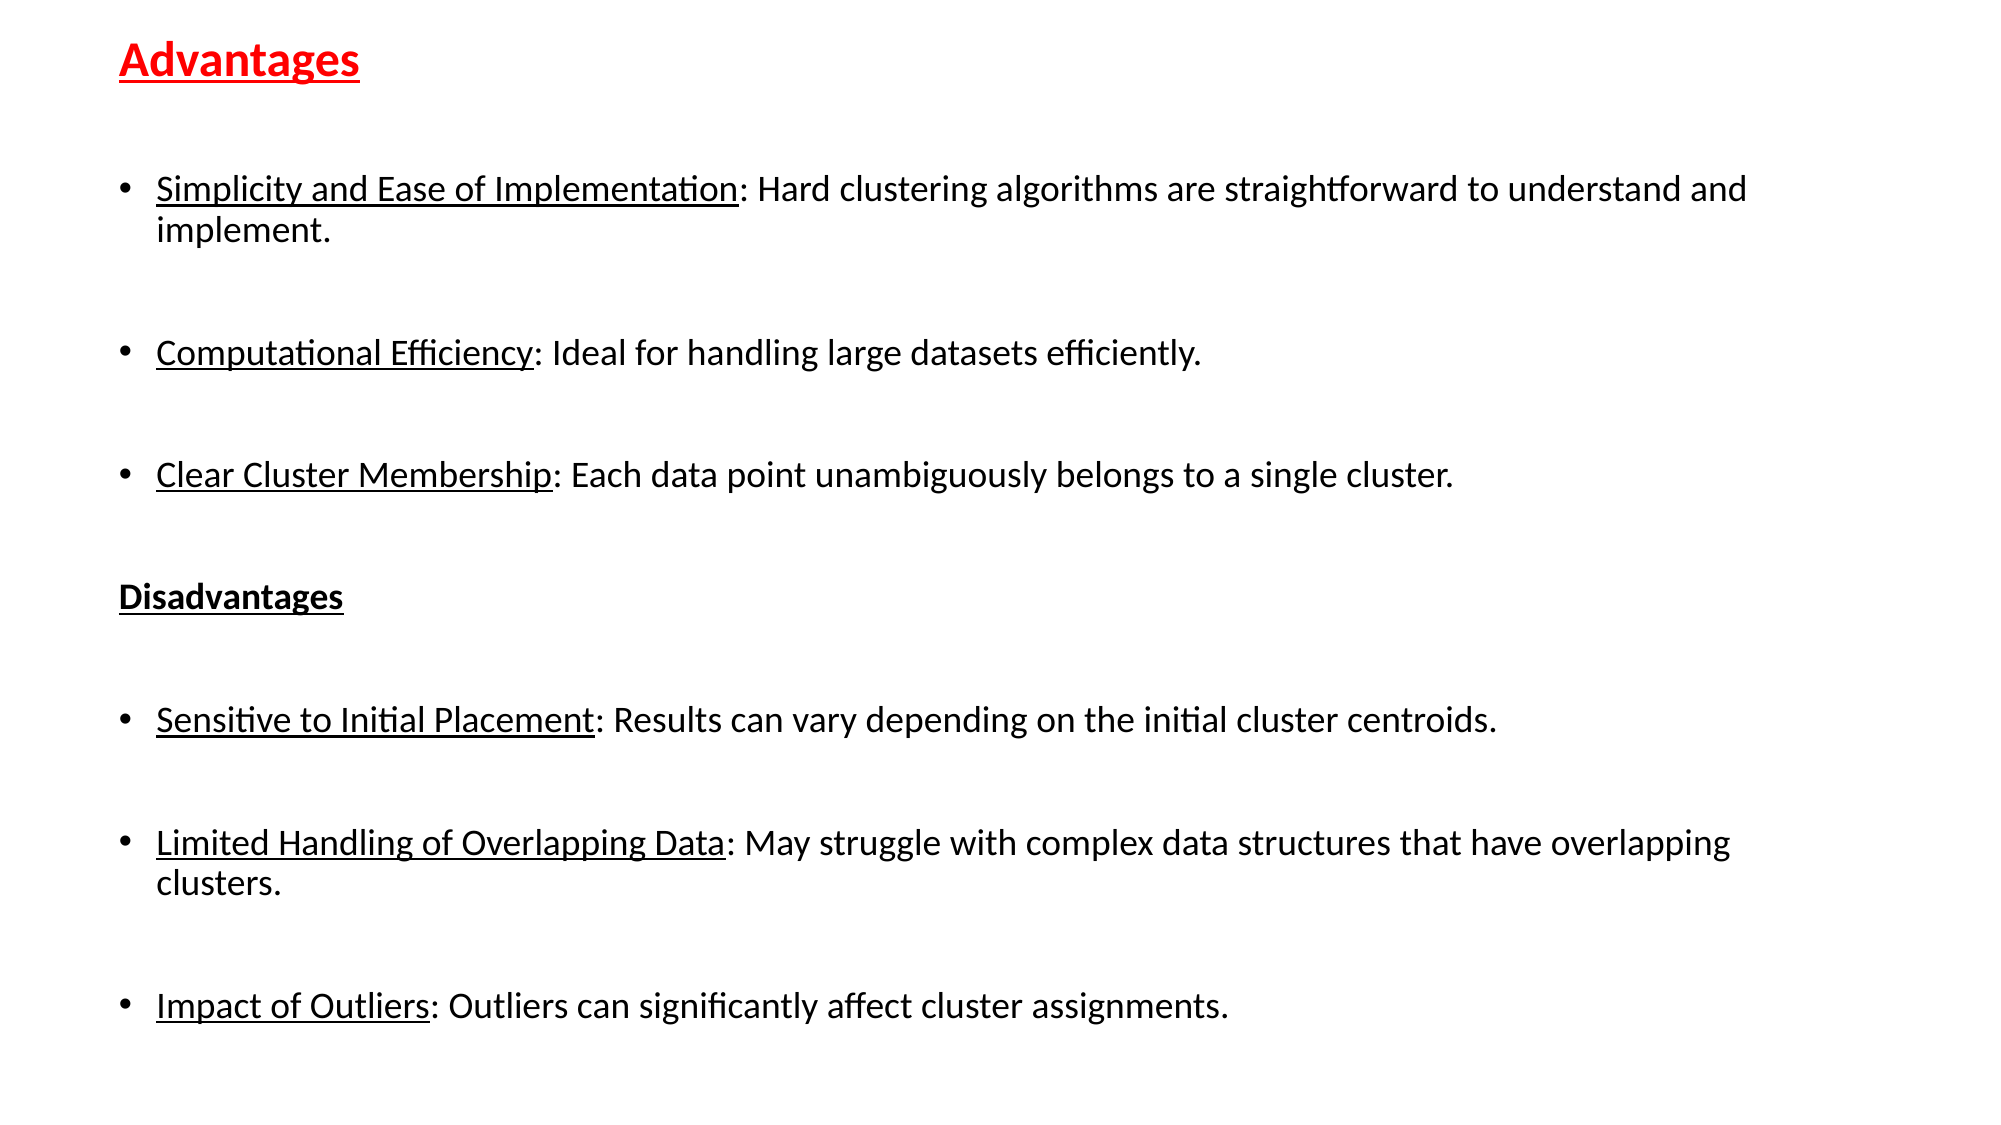

Advantages

Simplicity and Ease of Implementation: Hard clustering algorithms are straightforward to understand and implement.

Computational Efficiency: Ideal for handling large datasets efficiently.

Clear Cluster Membership: Each data point unambiguously belongs to a single cluster.

Disadvantages

Sensitive to Initial Placement: Results can vary depending on the initial cluster centroids.

Limited Handling of Overlapping Data: May struggle with complex data structures that have overlapping clusters.

Impact of Outliers: Outliers can significantly affect cluster assignments.